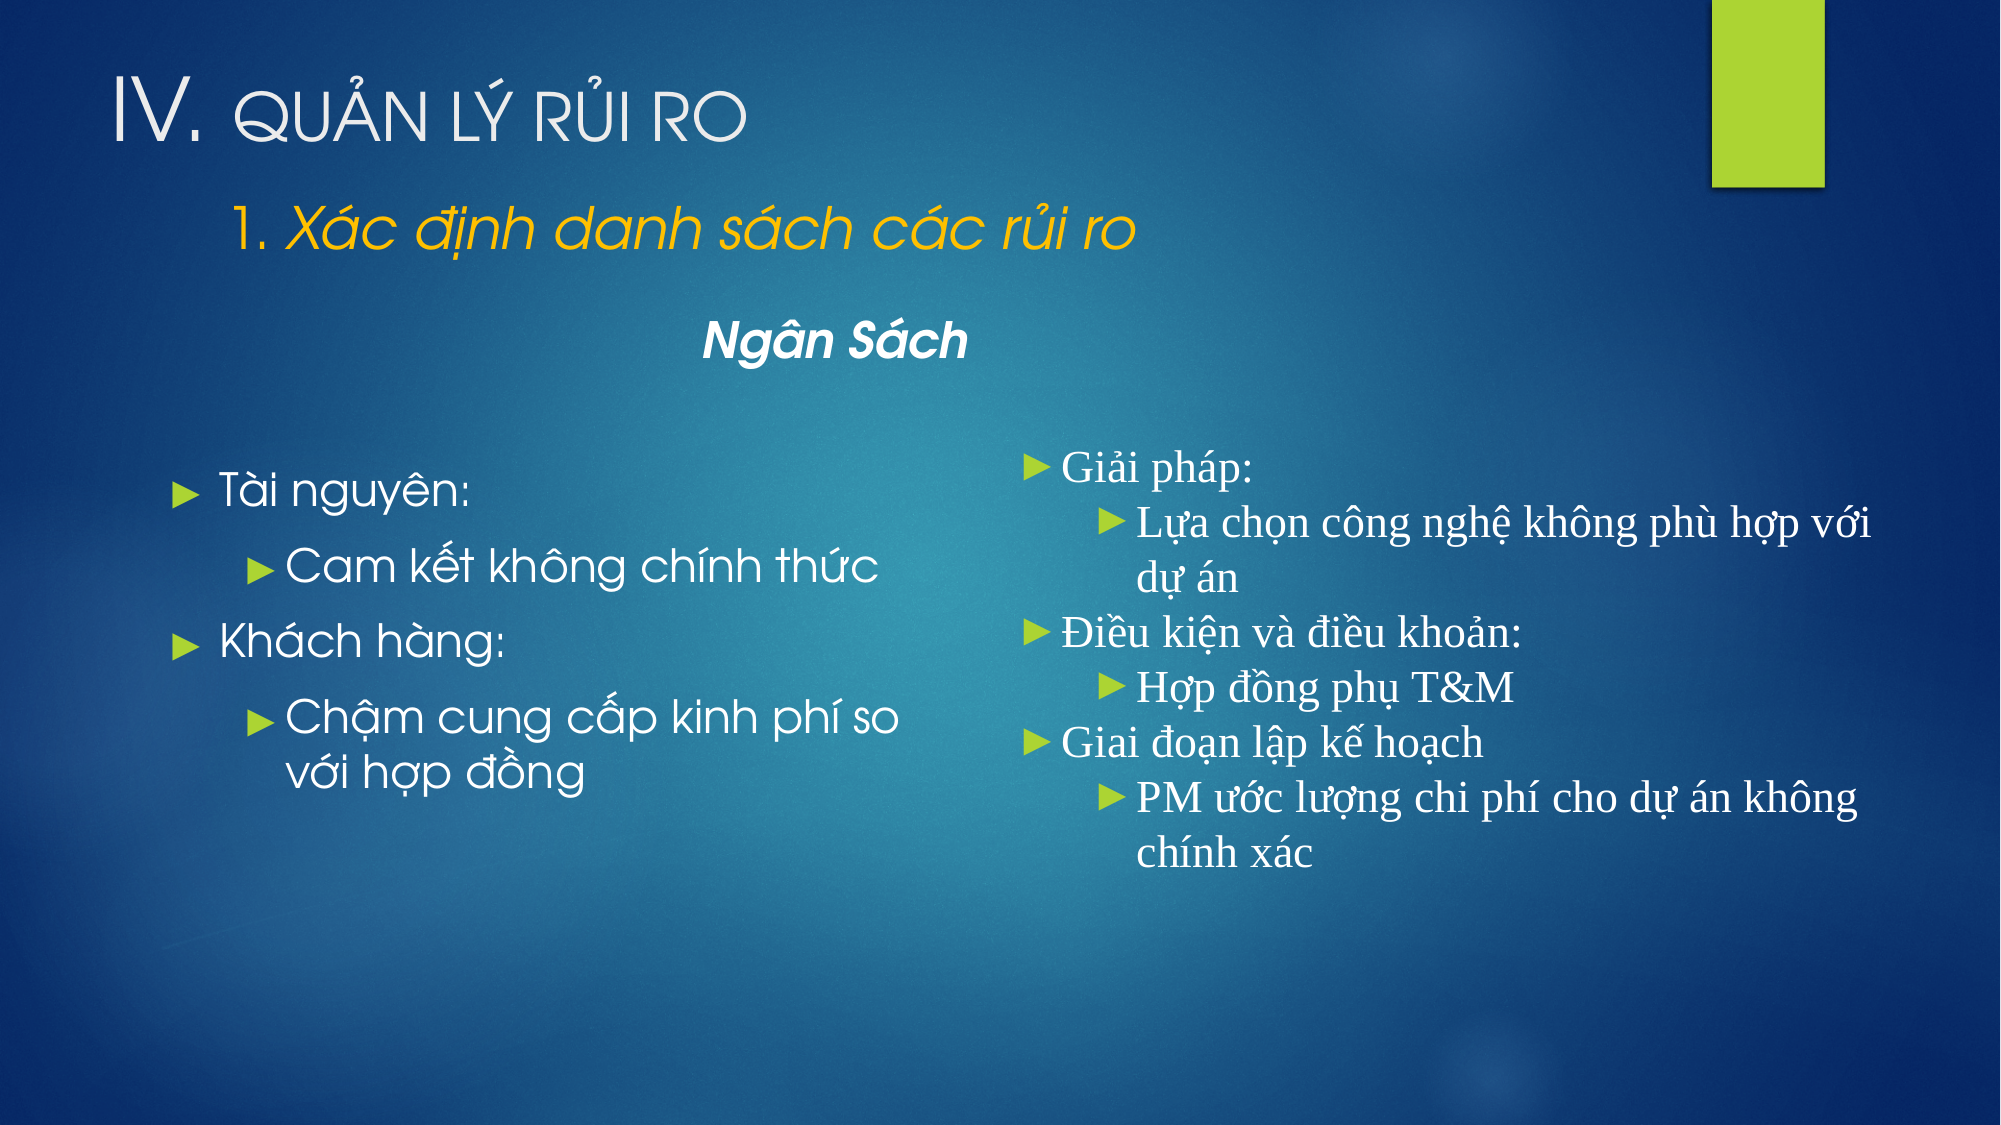

# IV. QUẢN LÝ RỦI RO
1. Xác định danh sách các rủi ro
Ngân Sách

Tài nguyên:
Cam kết không chính thức
Khách hàng:
Chậm cung cấp kinh phí so với hợp đồng

Giải pháp:
Lựa chọn công nghệ không phù hợp với dự án
Điều kiện và điều khoản:
Hợp đồng phụ T&M
Giai đoạn lập kế hoạch
PM ước lượng chi phí cho dự án không chính xác